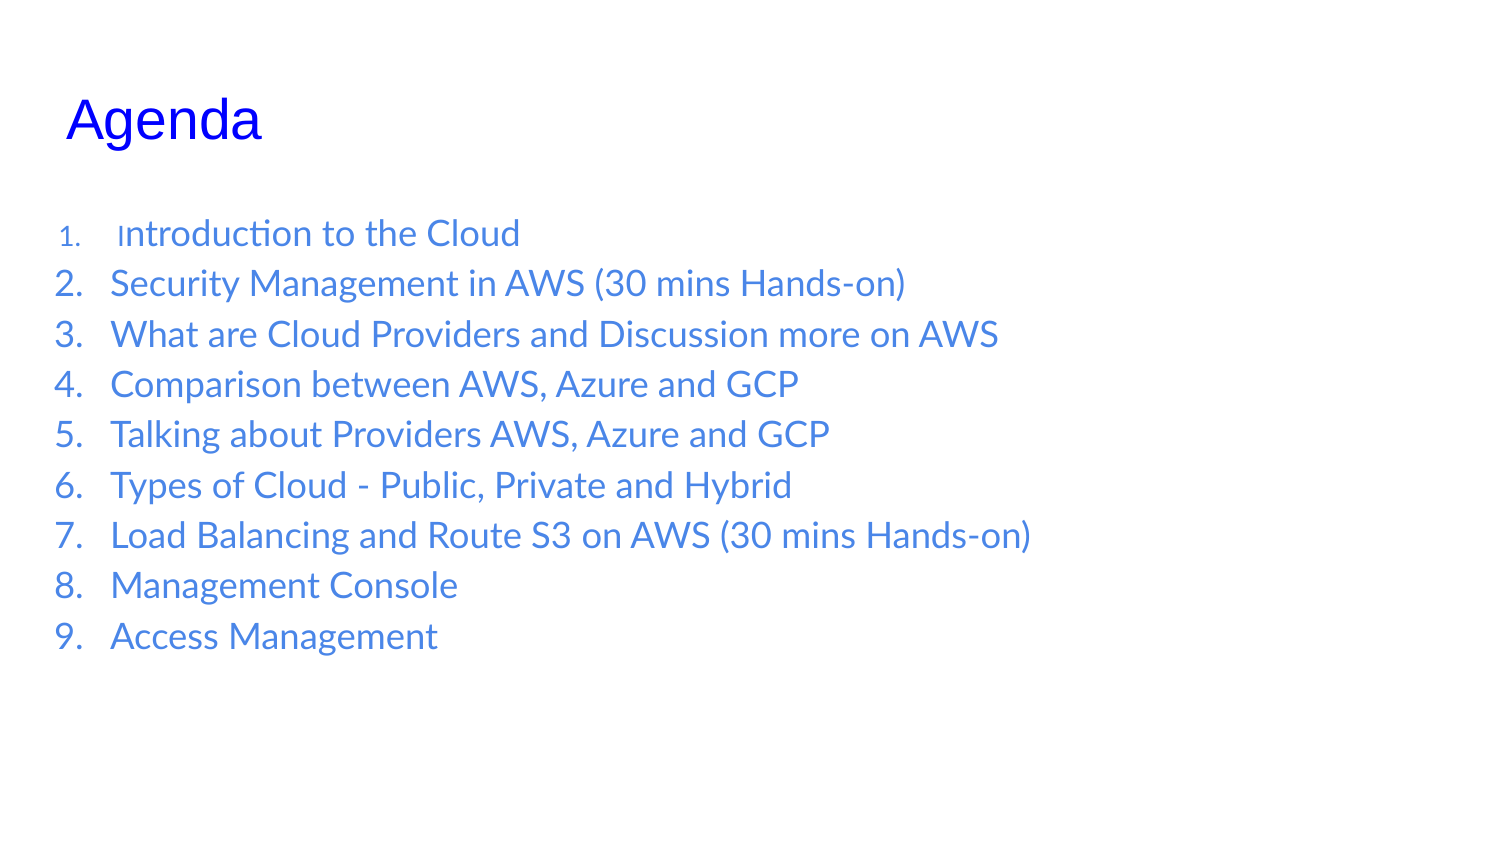

# Agenda
 Introduction to the Cloud
Security Management in AWS (30 mins Hands-on)
What are Cloud Providers and Discussion more on AWS
Comparison between AWS, Azure and GCP
Talking about Providers AWS, Azure and GCP
Types of Cloud - Public, Private and Hybrid
Load Balancing and Route S3 on AWS (30 mins Hands-on)
Management Console
Access Management